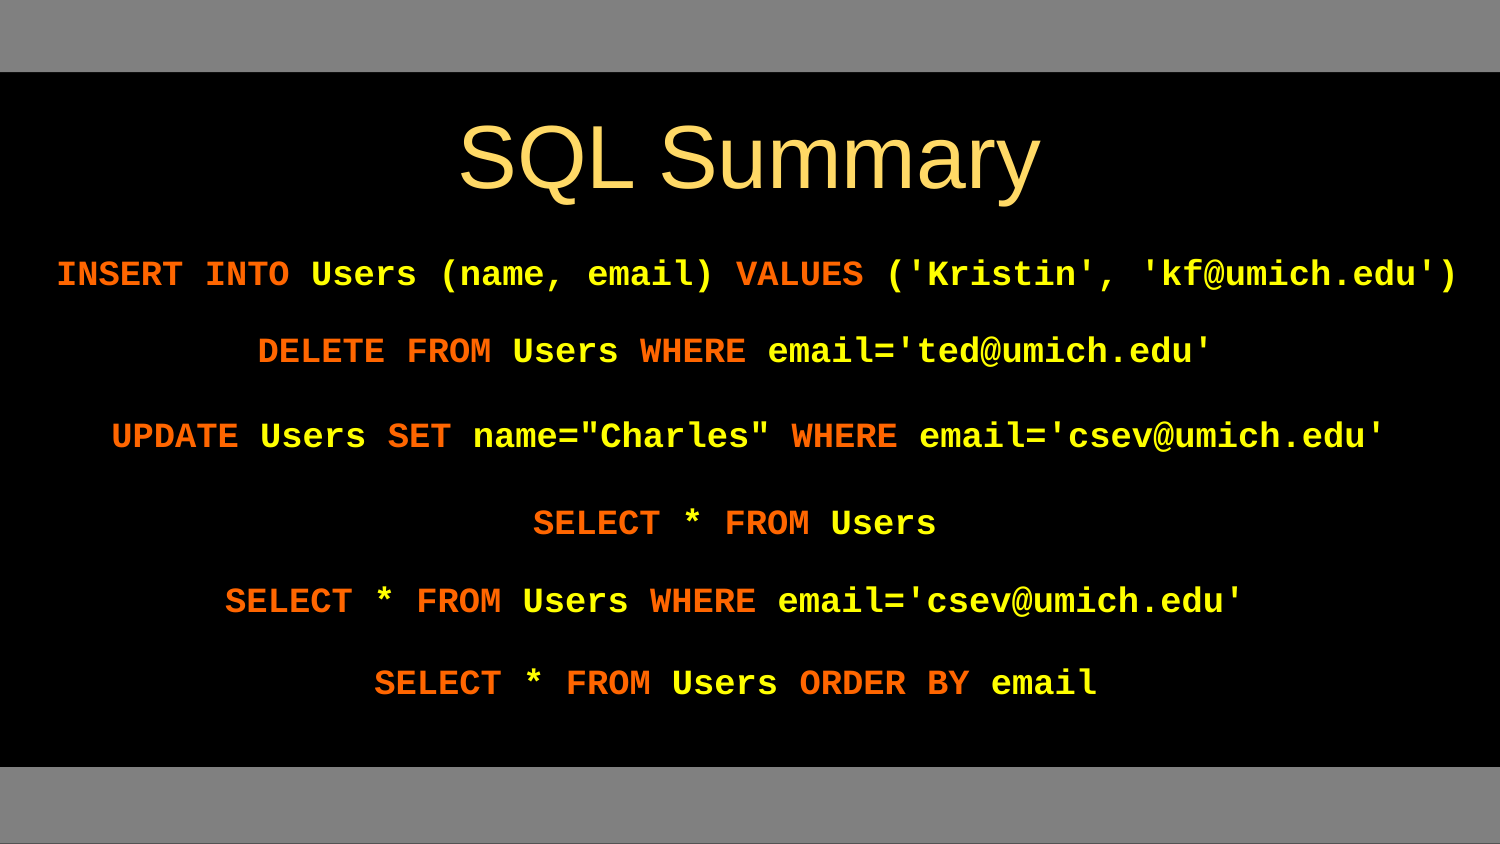

# SQL Summary
INSERT INTO Users (name, email) VALUES ('Kristin', 'kf@umich.edu')

DELETE FROM Users WHERE email='ted@umich.edu'
UPDATE Users SET name="Charles" WHERE email='csev@umich.edu'
SELECT * FROM Users
SELECT * FROM Users WHERE email='csev@umich.edu'
SELECT * FROM Users ORDER BY email